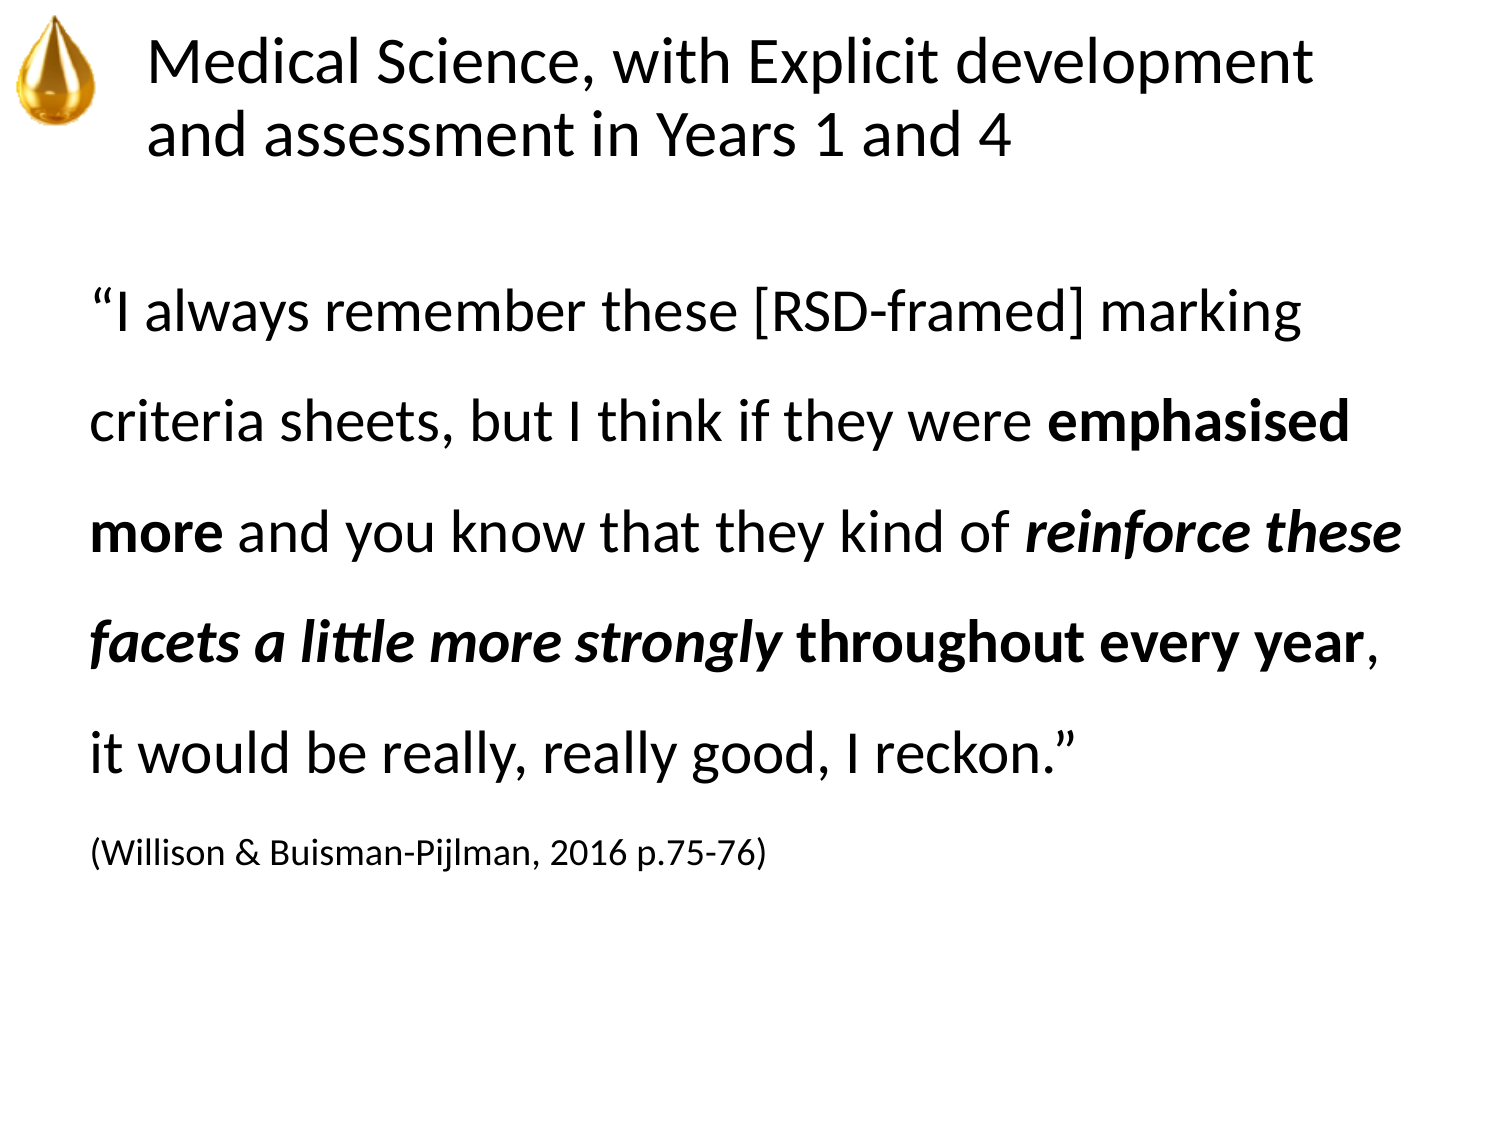

# Medical Science, with Explicit development and assessment in Years 1 and 4
“I always remember these [RSD-framed] marking criteria sheets, but I think if they were emphasised more and you know that they kind of reinforce these facets a little more strongly throughout every year, it would be really, really good, I reckon.”
(Willison & Buisman-Pijlman, 2016 p.75-76)